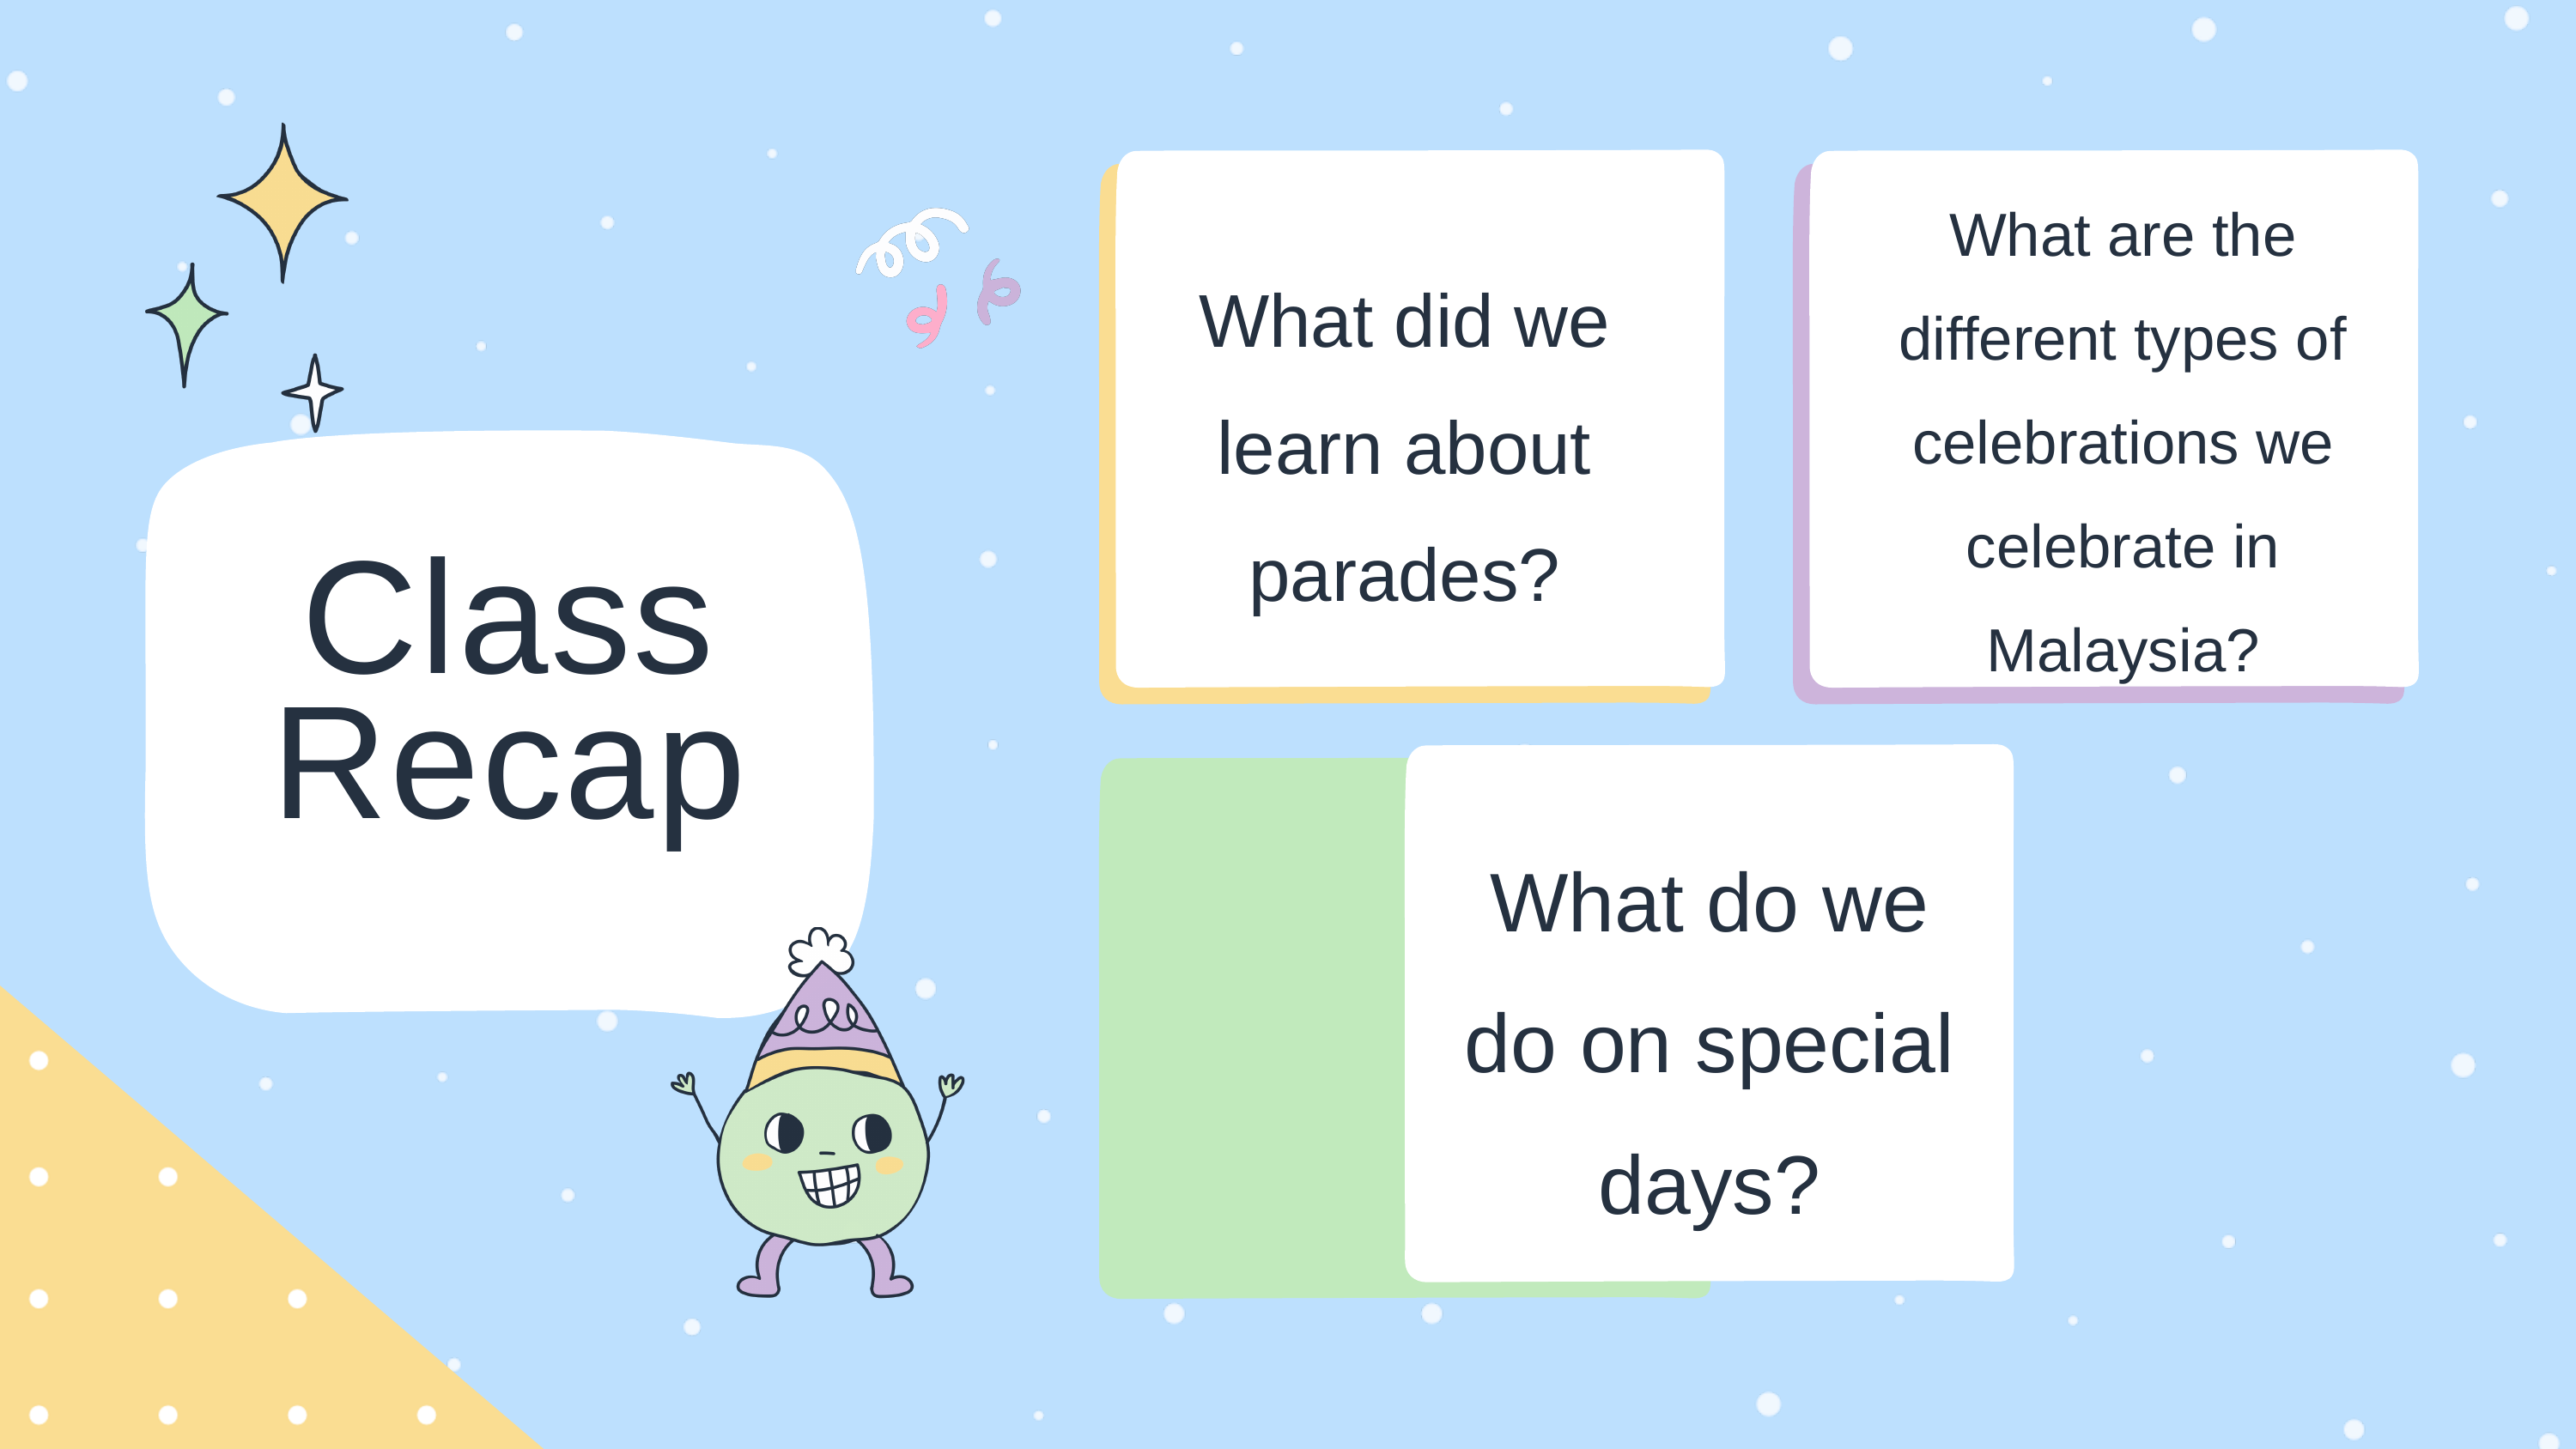

What are the different types of celebrations we celebrate in Malaysia?

What did we learn about parades?

Class Recap

What do we do on special days?